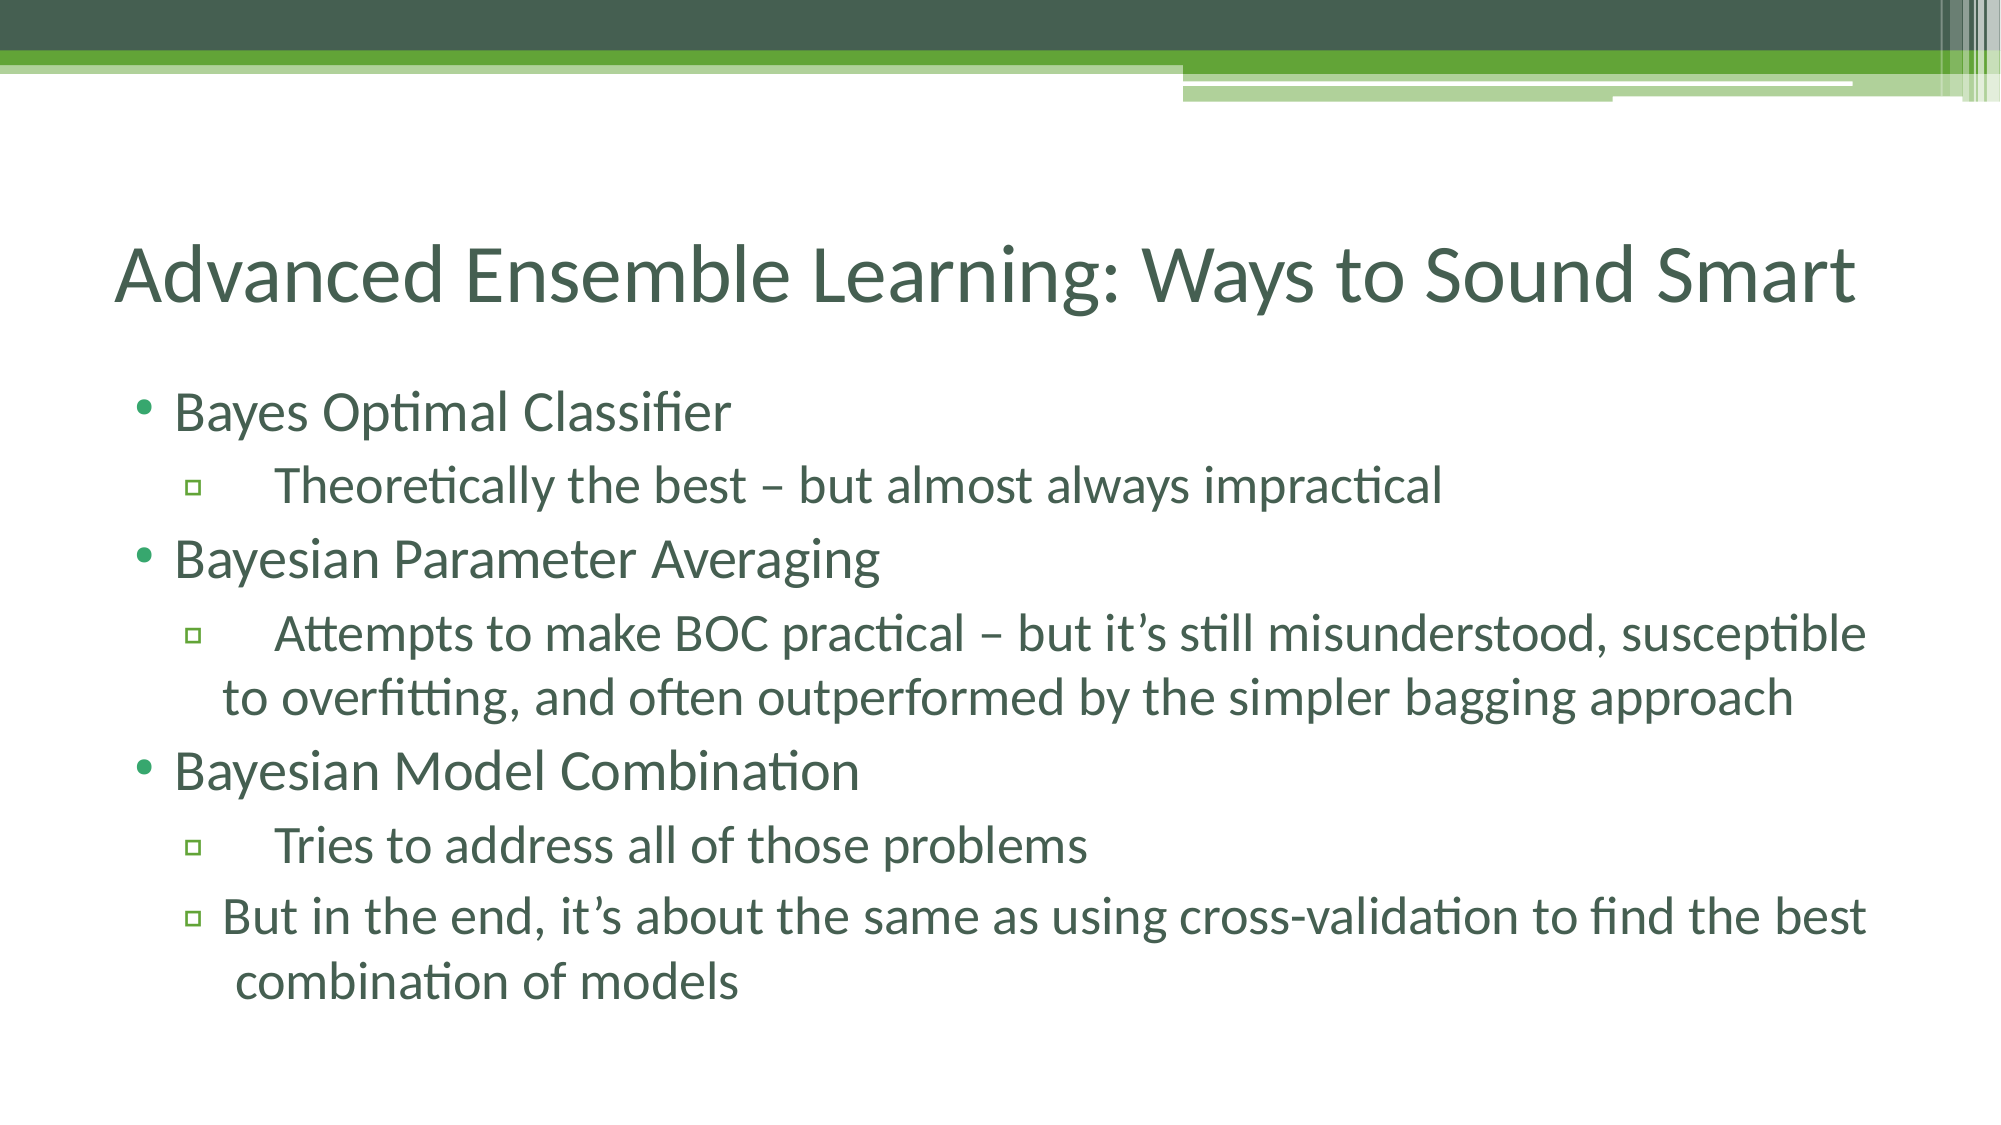

# Advanced Ensemble Learning: Ways to Sound Smart
Bayes Optimal Classifier
▫	Theoretically the best – but almost always impractical
Bayesian Parameter Averaging
▫	Attempts to make BOC practical – but it’s still misunderstood, susceptible
to overfitting, and often outperformed by the simpler bagging approach
Bayesian Model Combination
▫	Tries to address all of those problems
▫	But in the end, it’s about the same as using cross-validation to find the best  combination of models